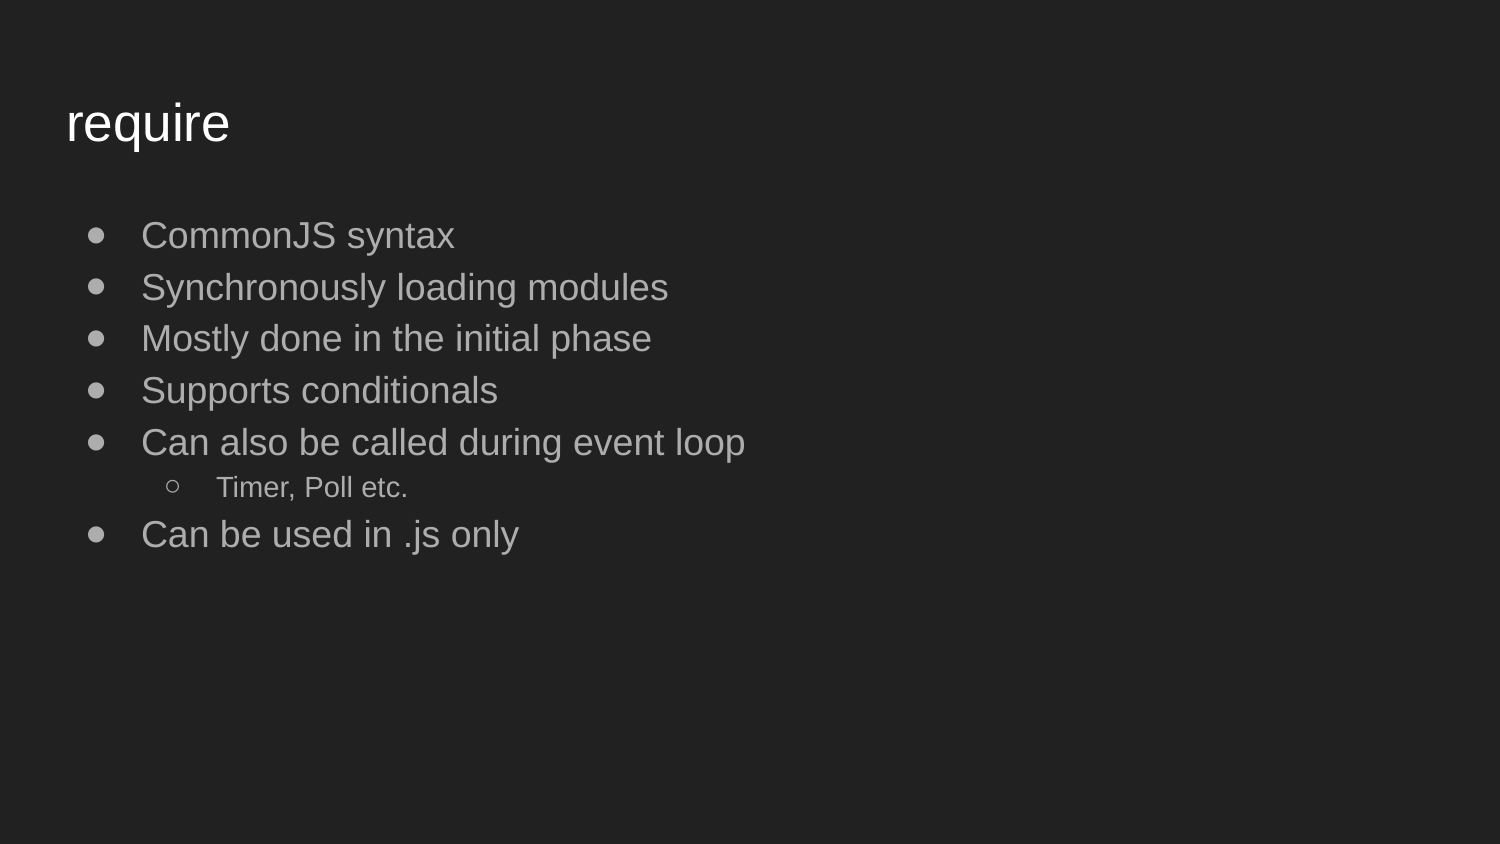

# require
CommonJS syntax
Synchronously loading modules
Mostly done in the initial phase
Supports conditionals
Can also be called during event loop
Timer, Poll etc.
Can be used in .js only